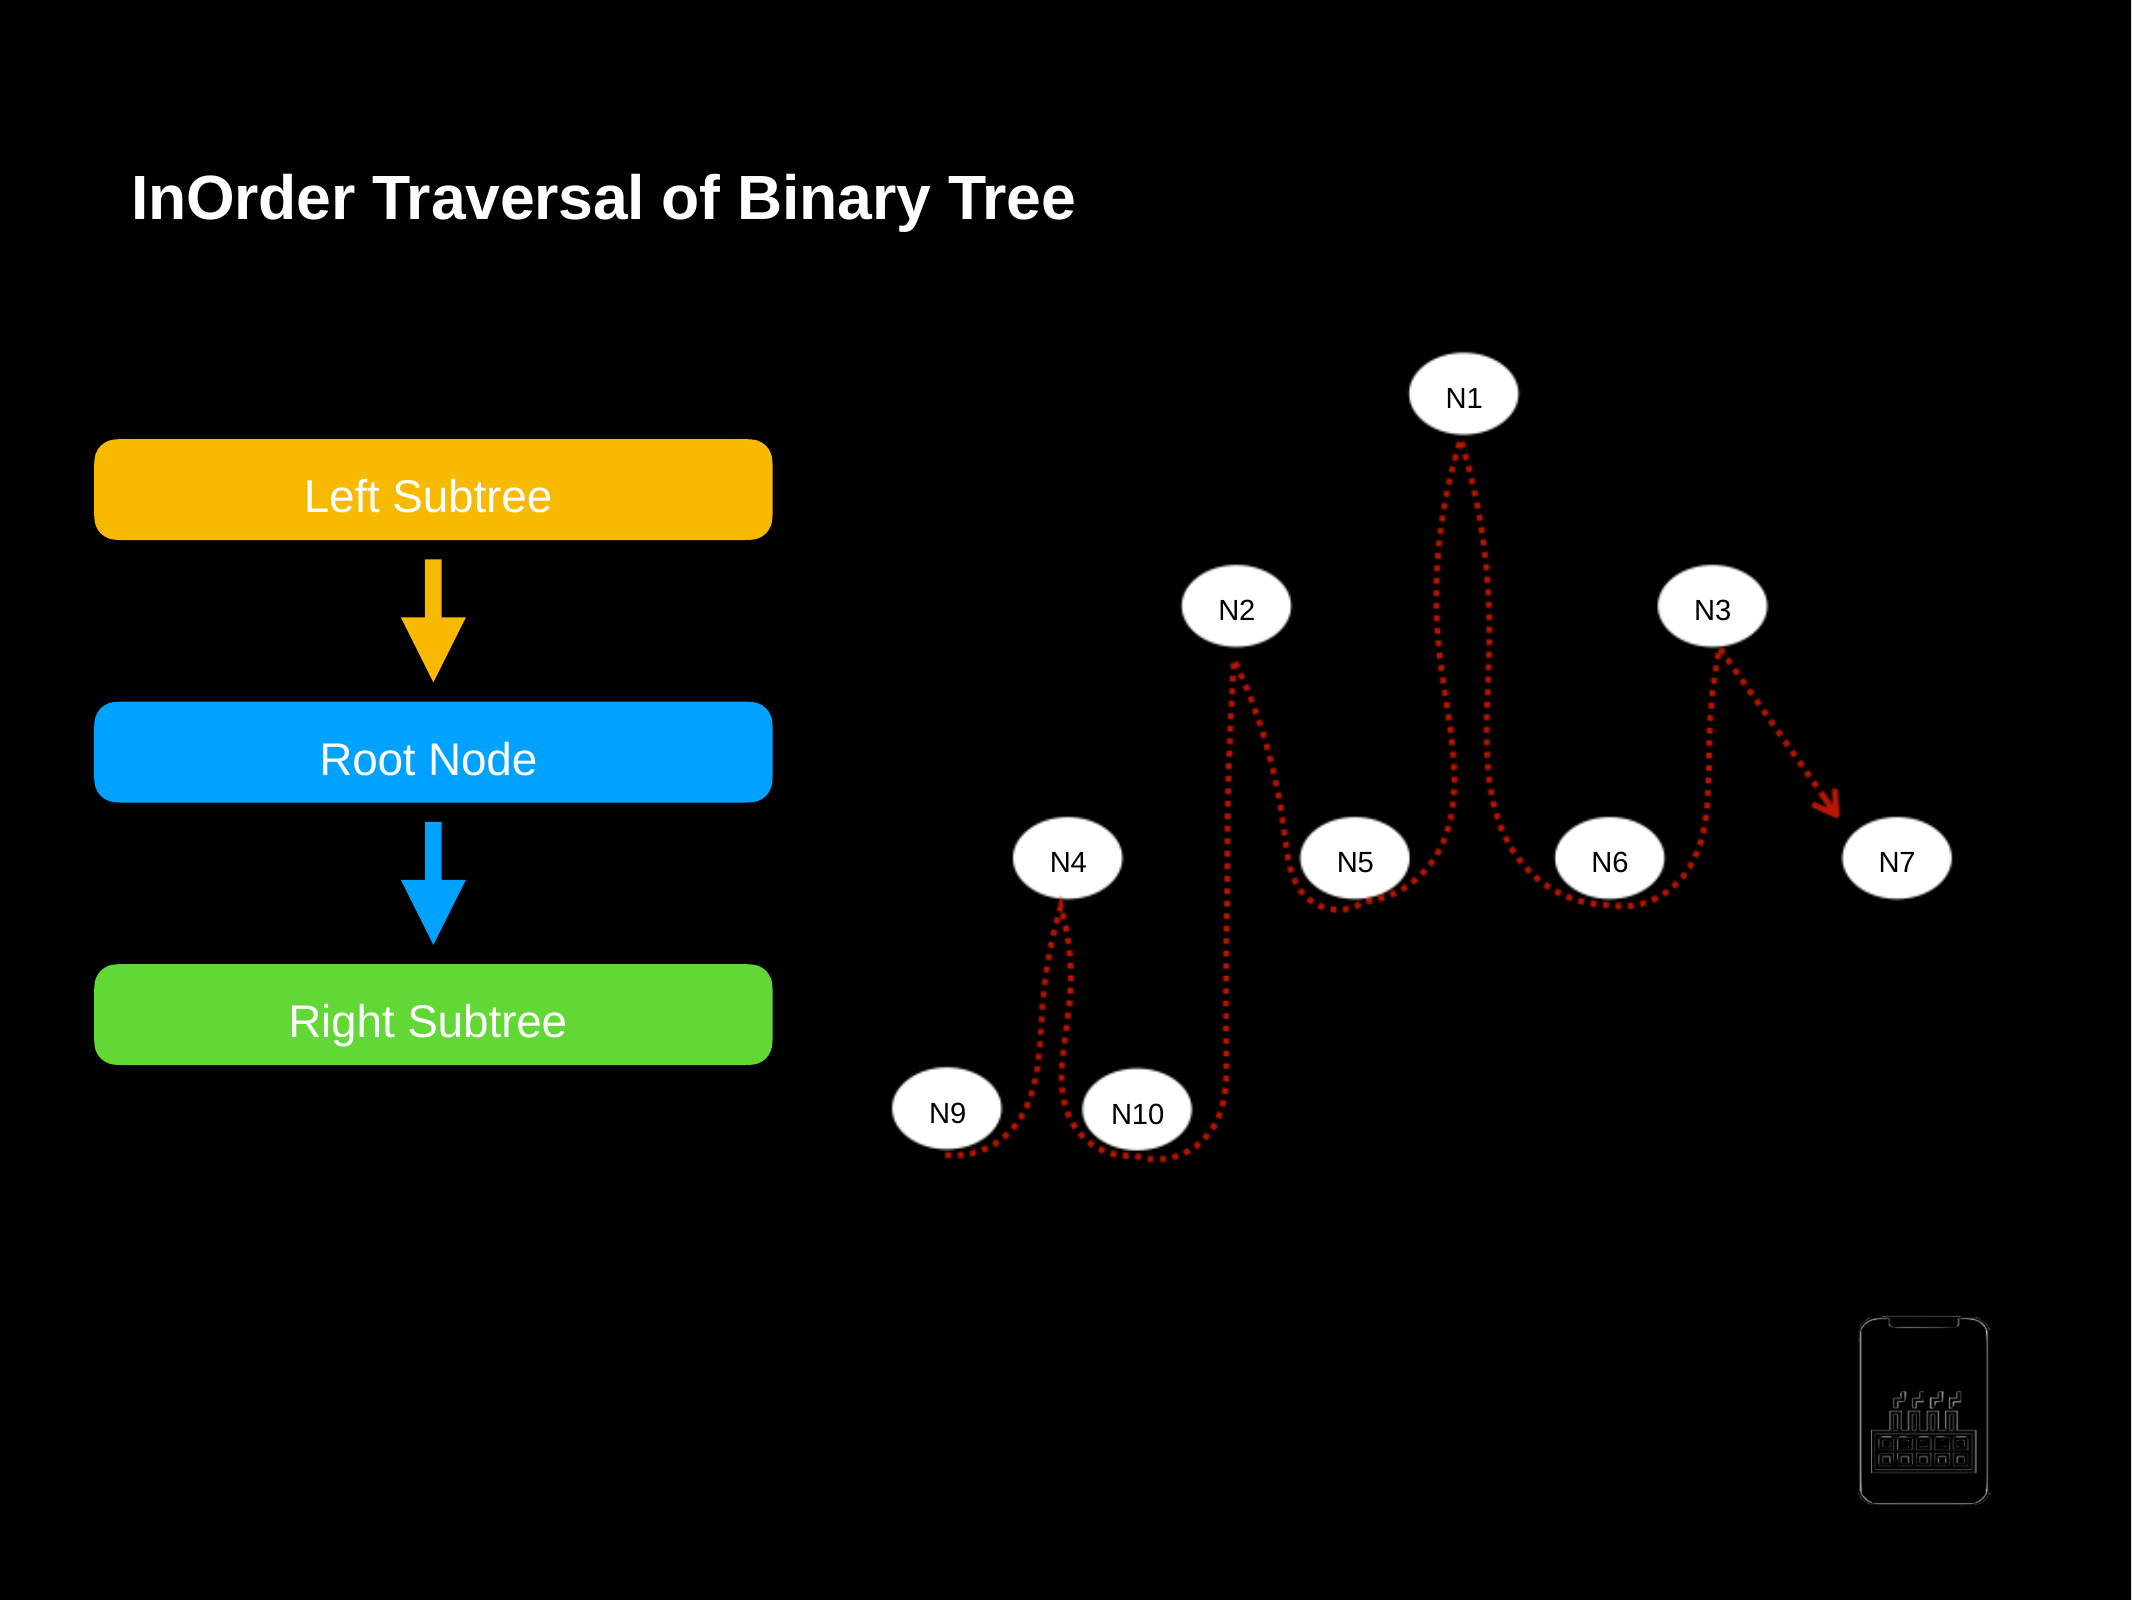

InOrder Traversal of Binary Tree

N1

Left Subtree
N2
N3
Root Node
N6
N7
N4
N5
Right Subtree
N9
N10

AppMillers
www.appmillers.com